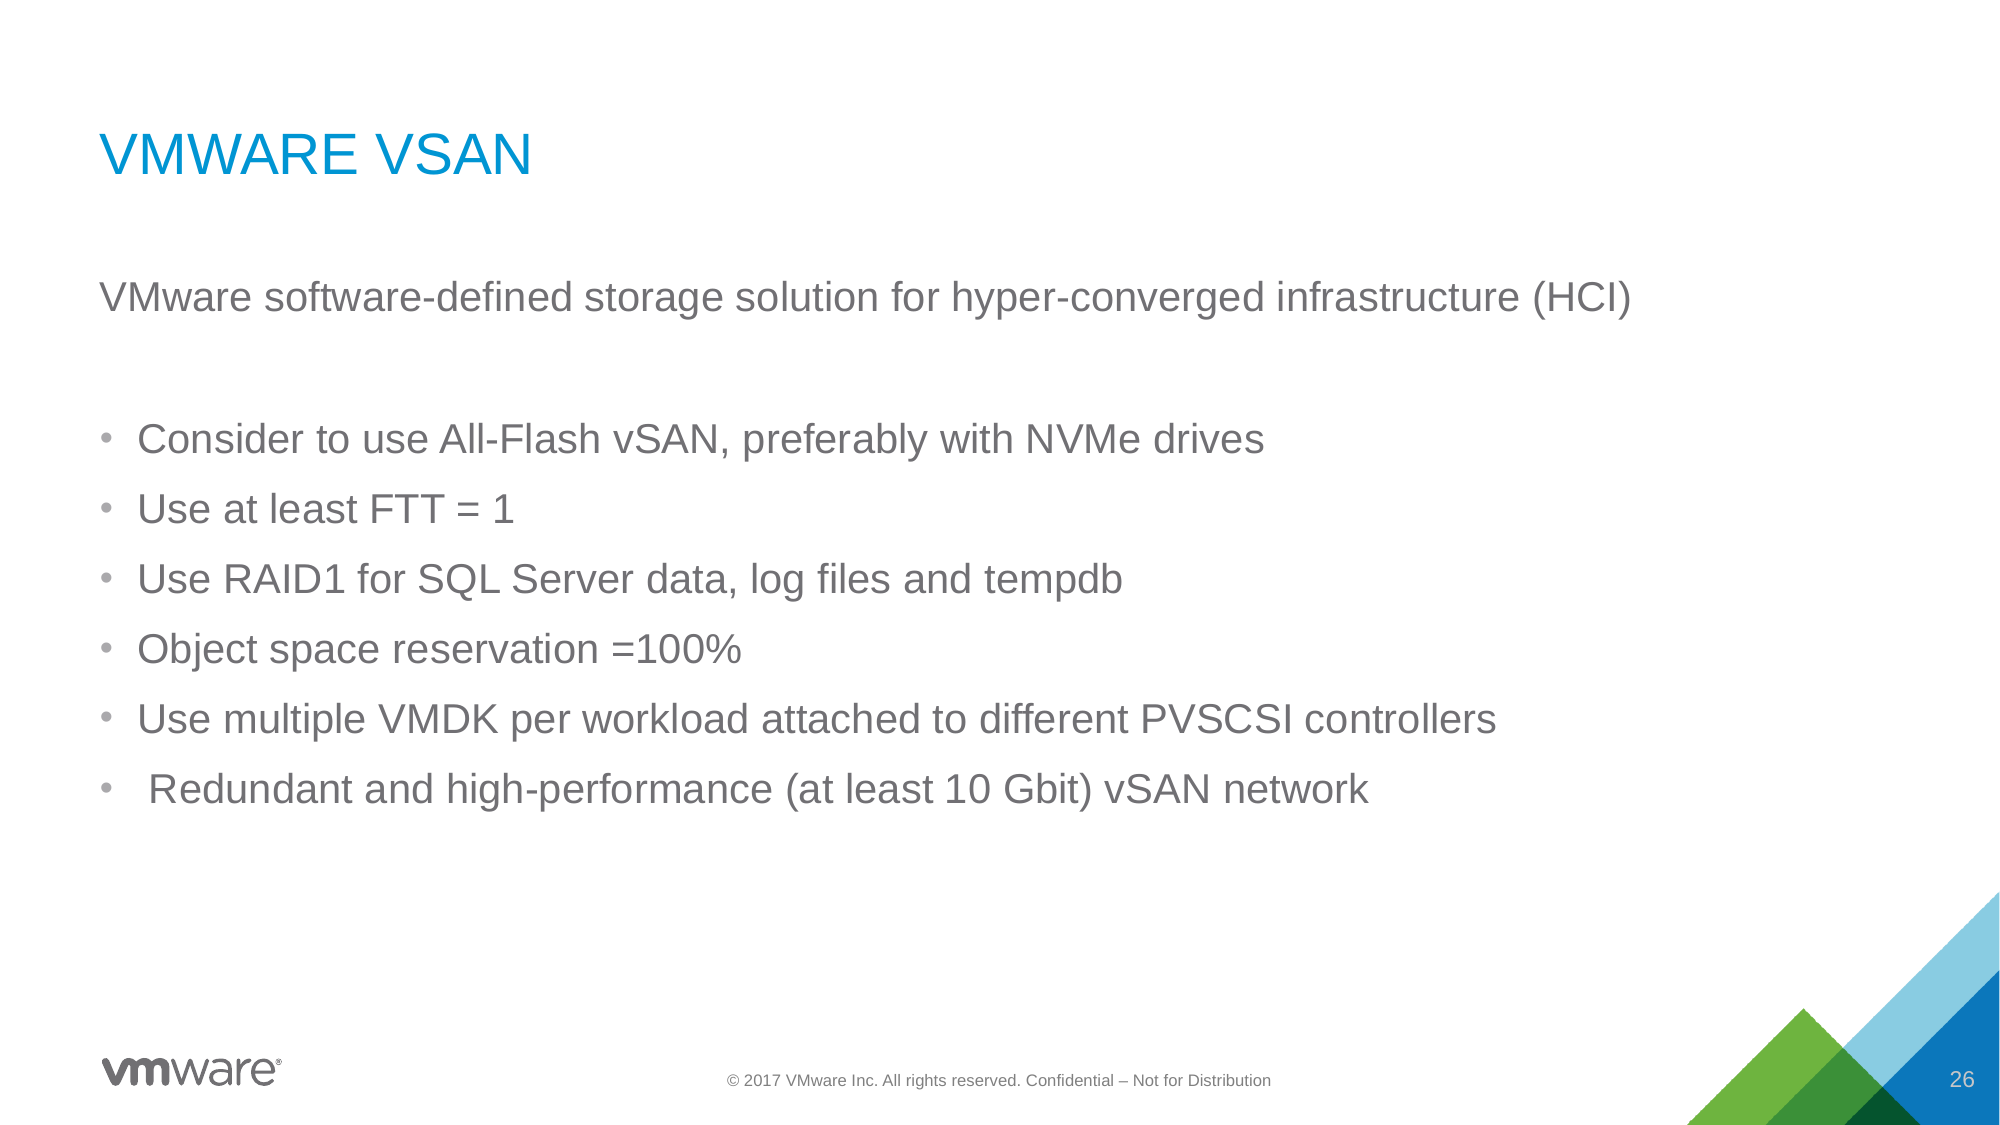

# VMWARE VSAN
VMware software-defined storage solution for hyper-converged infrastructure (HCI)

Consider to use All-Flash vSAN, preferably with NVMe drives
Use at least FTT = 1
Use RAID1 for SQL Server data, log files and tempdb
Object space reservation =100%
Use multiple VMDK per workload attached to different PVSCSI controllers
 Redundant and high-performance (at least 10 Gbit) vSAN network